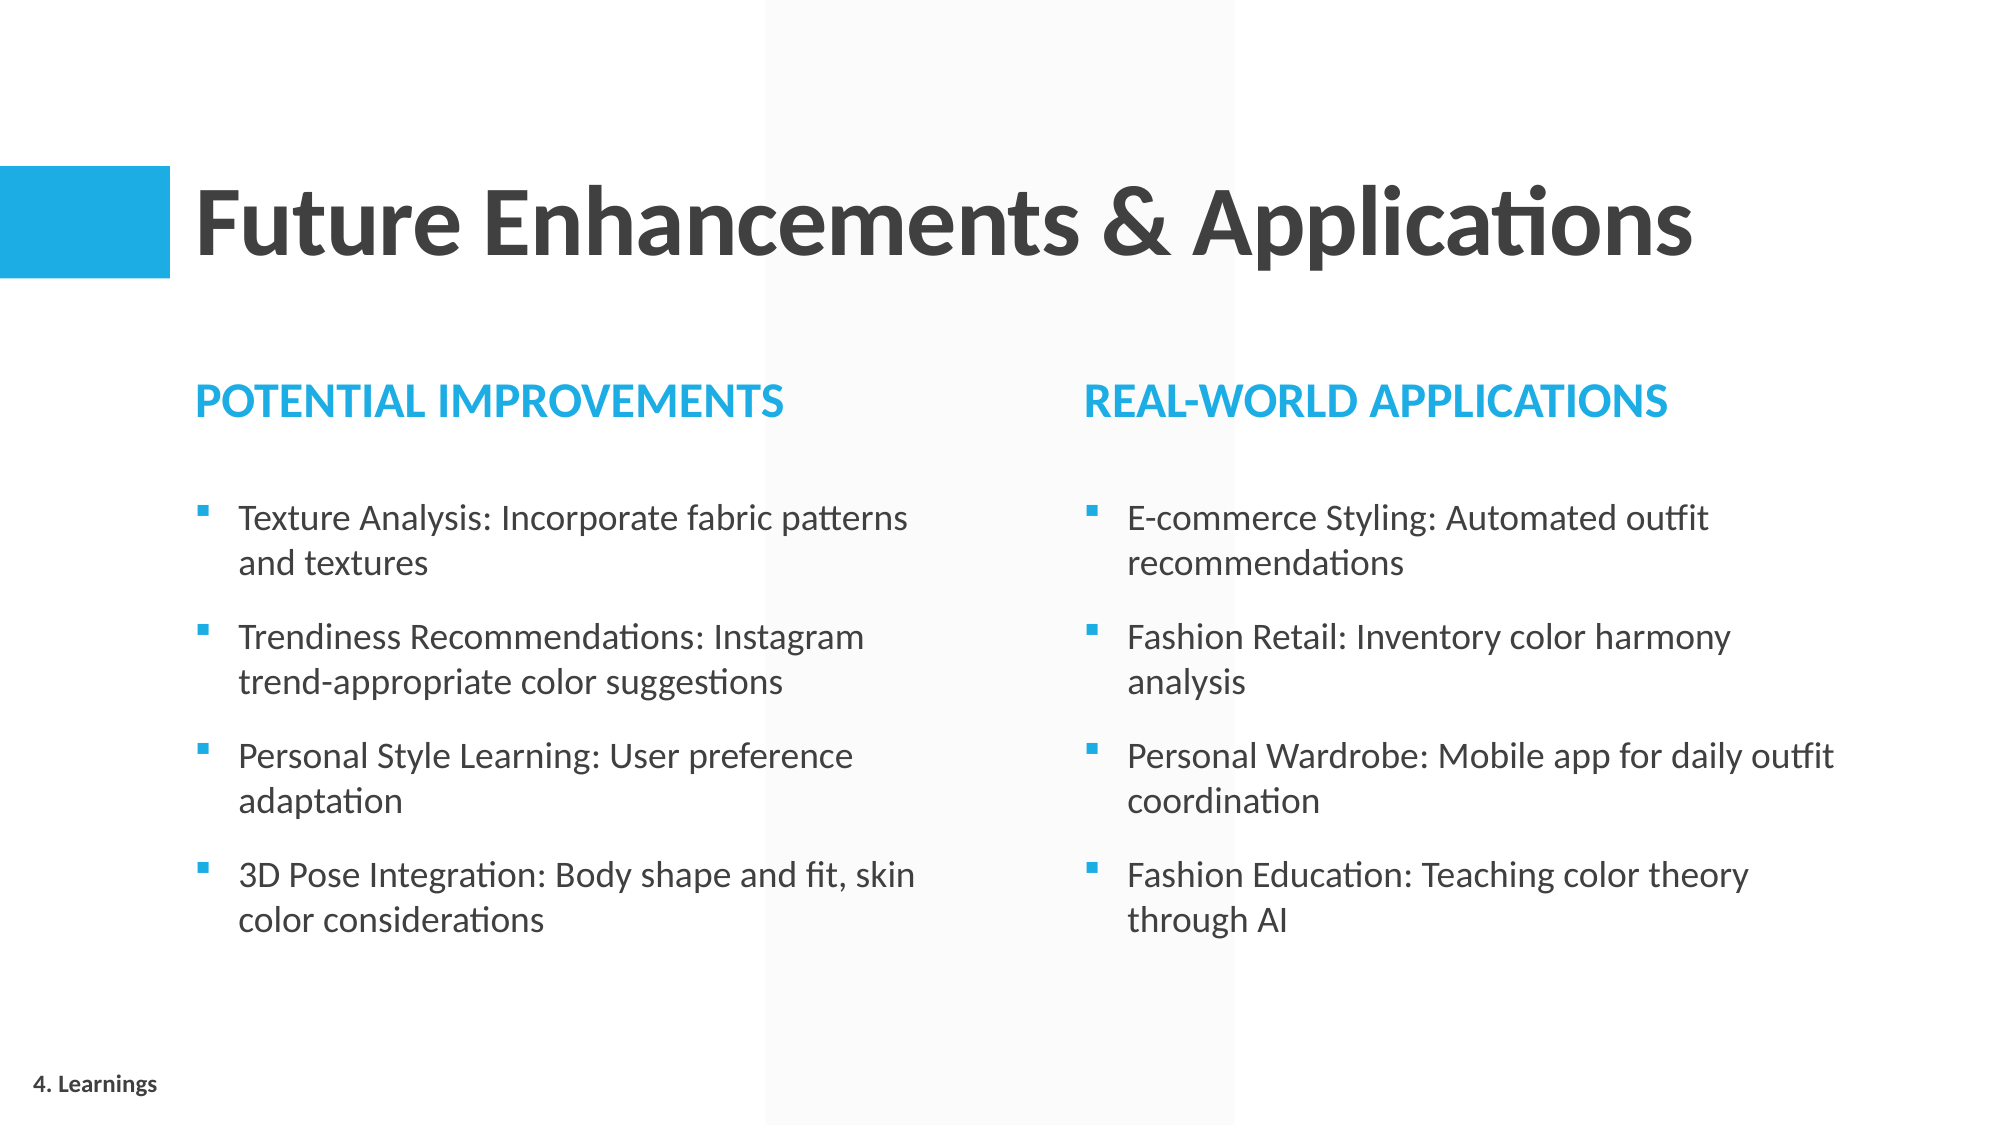

# Future Enhancements & Applications
Potential Improvements
Real-world Applications
E-commerce Styling: Automated outfit recommendations
Fashion Retail: Inventory color harmony analysis
Personal Wardrobe: Mobile app for daily outfit coordination
Fashion Education: Teaching color theory through AI
Texture Analysis: Incorporate fabric patterns and textures
Trendiness Recommendations: Instagram trend-appropriate color suggestions
Personal Style Learning: User preference adaptation
3D Pose Integration: Body shape and fit, skin color considerations
  4. Learnings